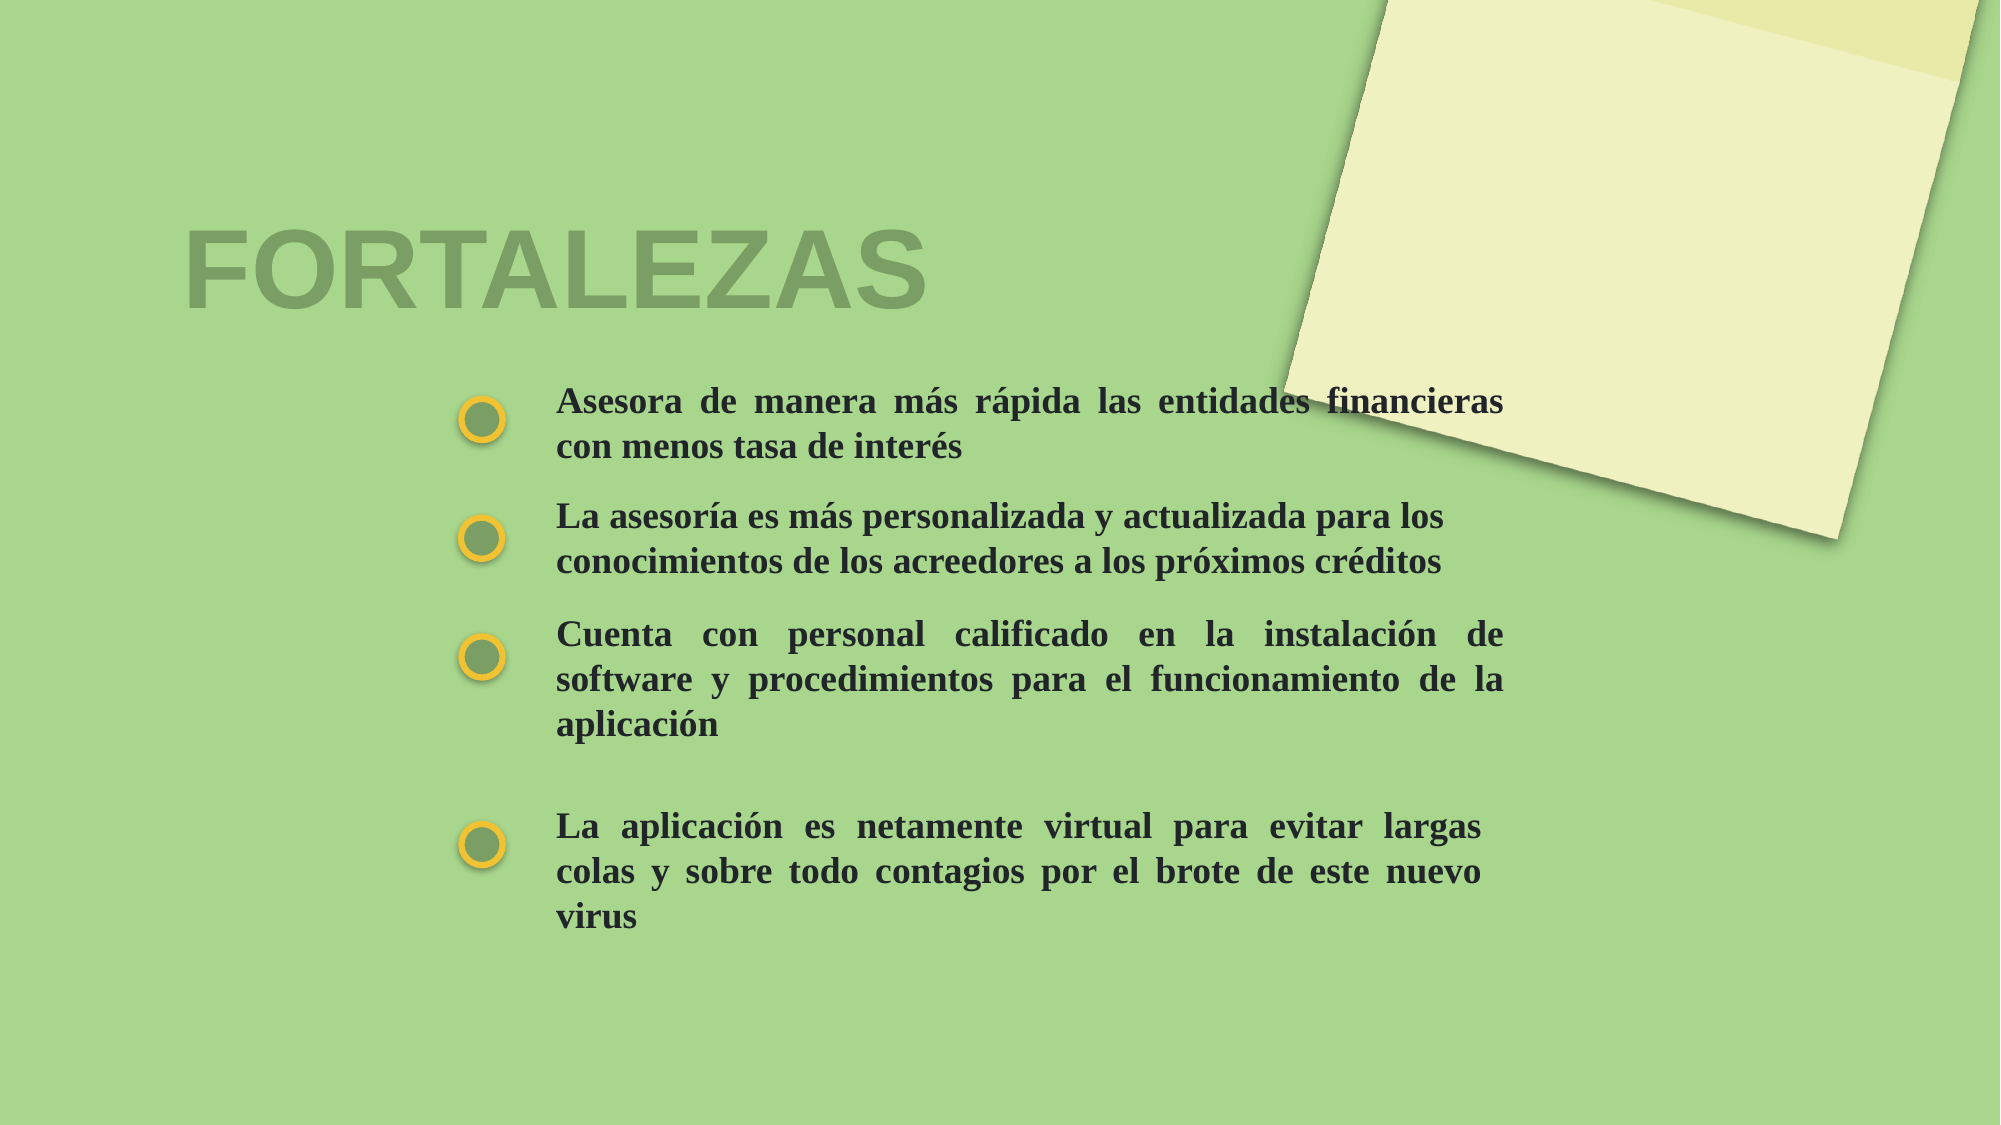

FORTALEZAS
Asesora de manera más rápida las entidades financieras con menos tasa de interés

La asesoría es más personalizada y actualizada para los conocimientos de los acreedores a los próximos créditos

Cuenta con personal calificado en la instalación de software y procedimientos para el funcionamiento de la aplicación

La aplicación es netamente virtual para evitar largas colas y sobre todo contagios por el brote de este nuevo virus